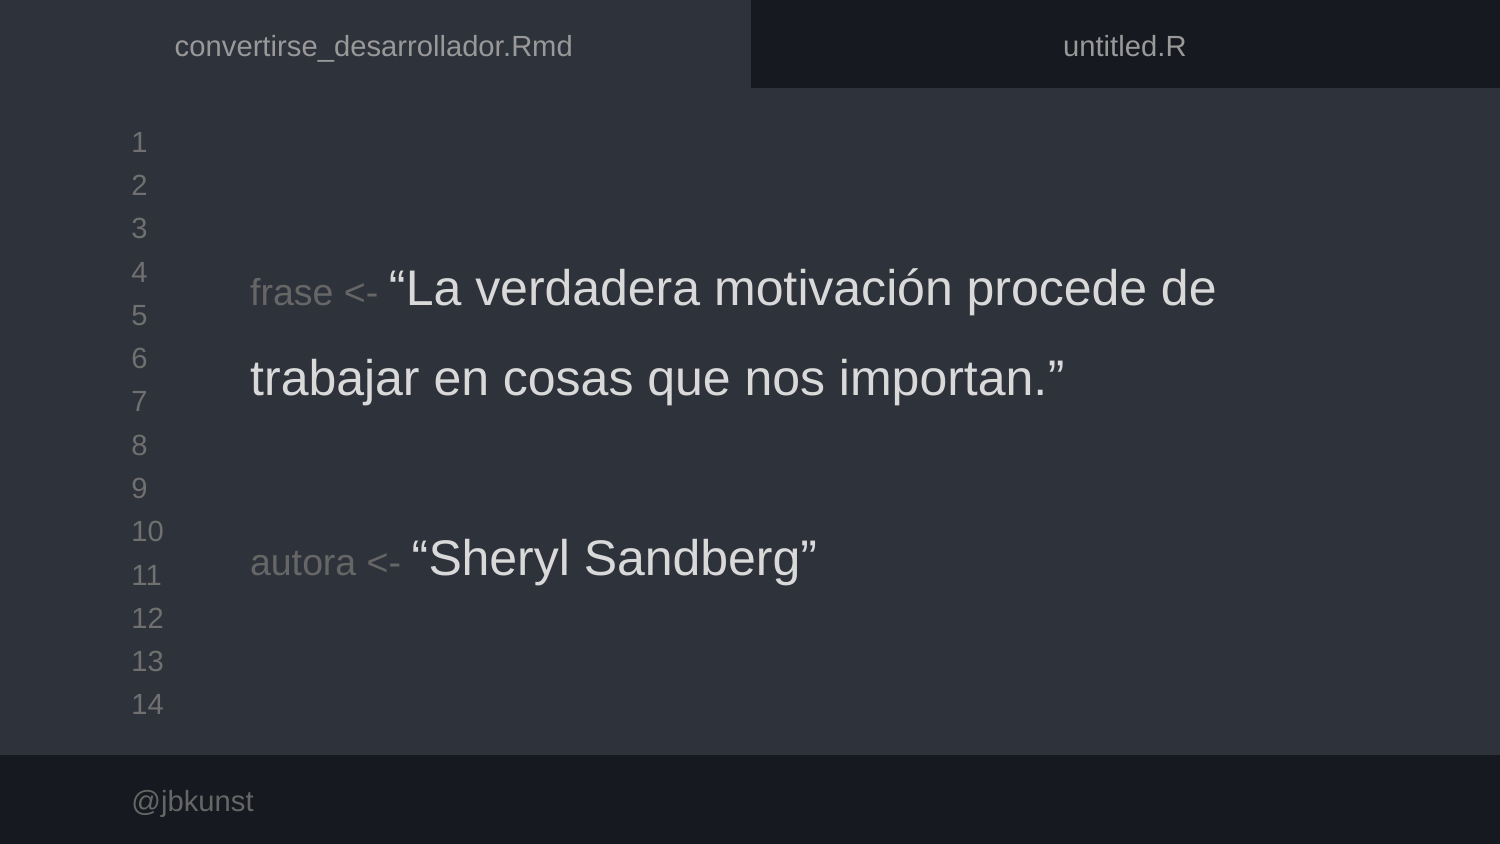

convertirse_desarrollador.Rmd
untitled.R
frase <- “La verdadera motivación procede de trabajar en cosas que nos importan.”

autora <- “Sheryl Sandberg”

@jbkunst